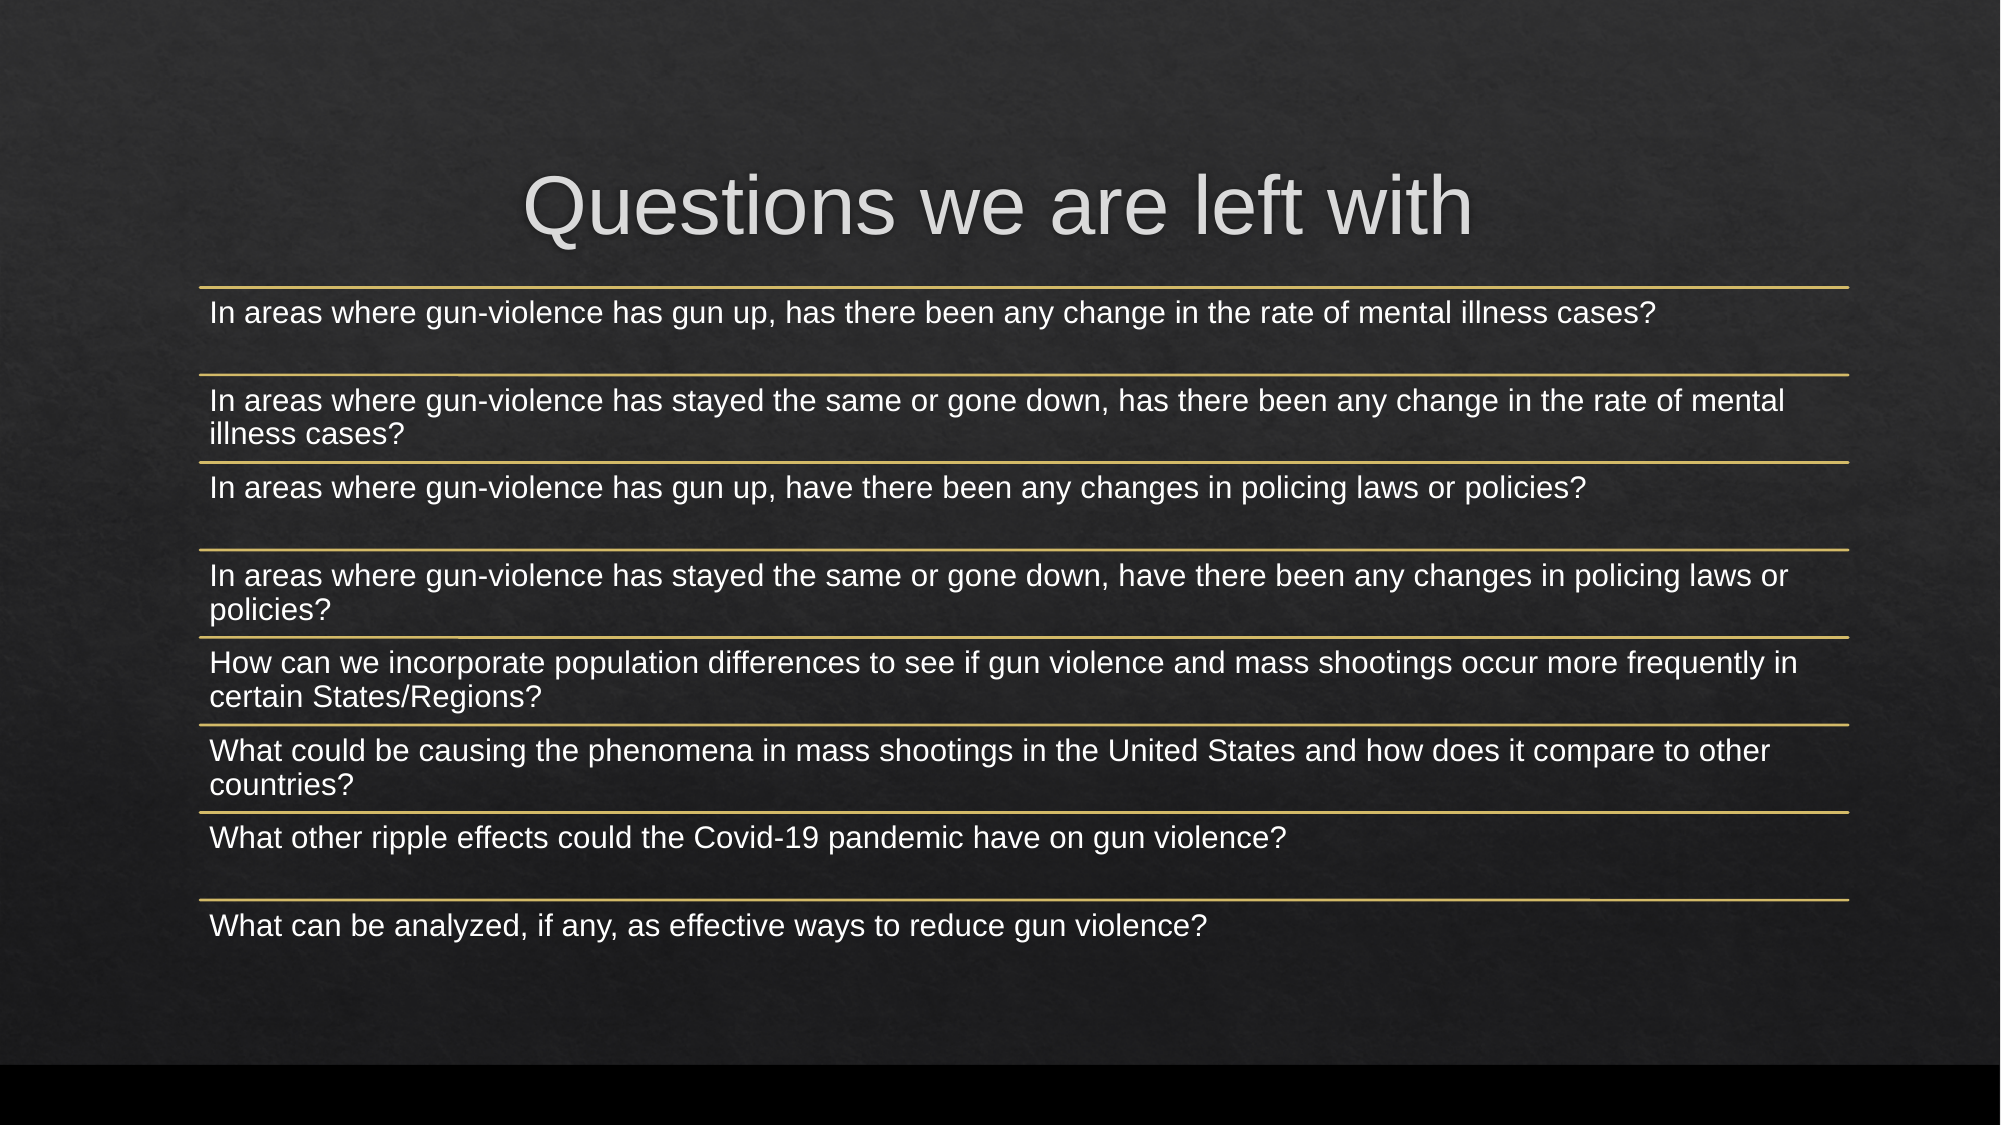

# Questions we are left with
In areas where gun-violence has gun up, has there been any change in the rate of mental illness cases?
In areas where gun-violence has stayed the same or gone down, has there been any change in the rate of mental illness cases?
In areas where gun-violence has gun up, have there been any changes in policing laws or policies?
In areas where gun-violence has stayed the same or gone down, have there been any changes in policing laws or policies?
How can we incorporate population differences to see if gun violence and mass shootings occur more frequently in certain States/Regions?
What could be causing the phenomena in mass shootings in the United States and how does it compare to other countries?
What other ripple effects could the Covid-19 pandemic have on gun violence?
What can be analyzed, if any, as effective ways to reduce gun violence?